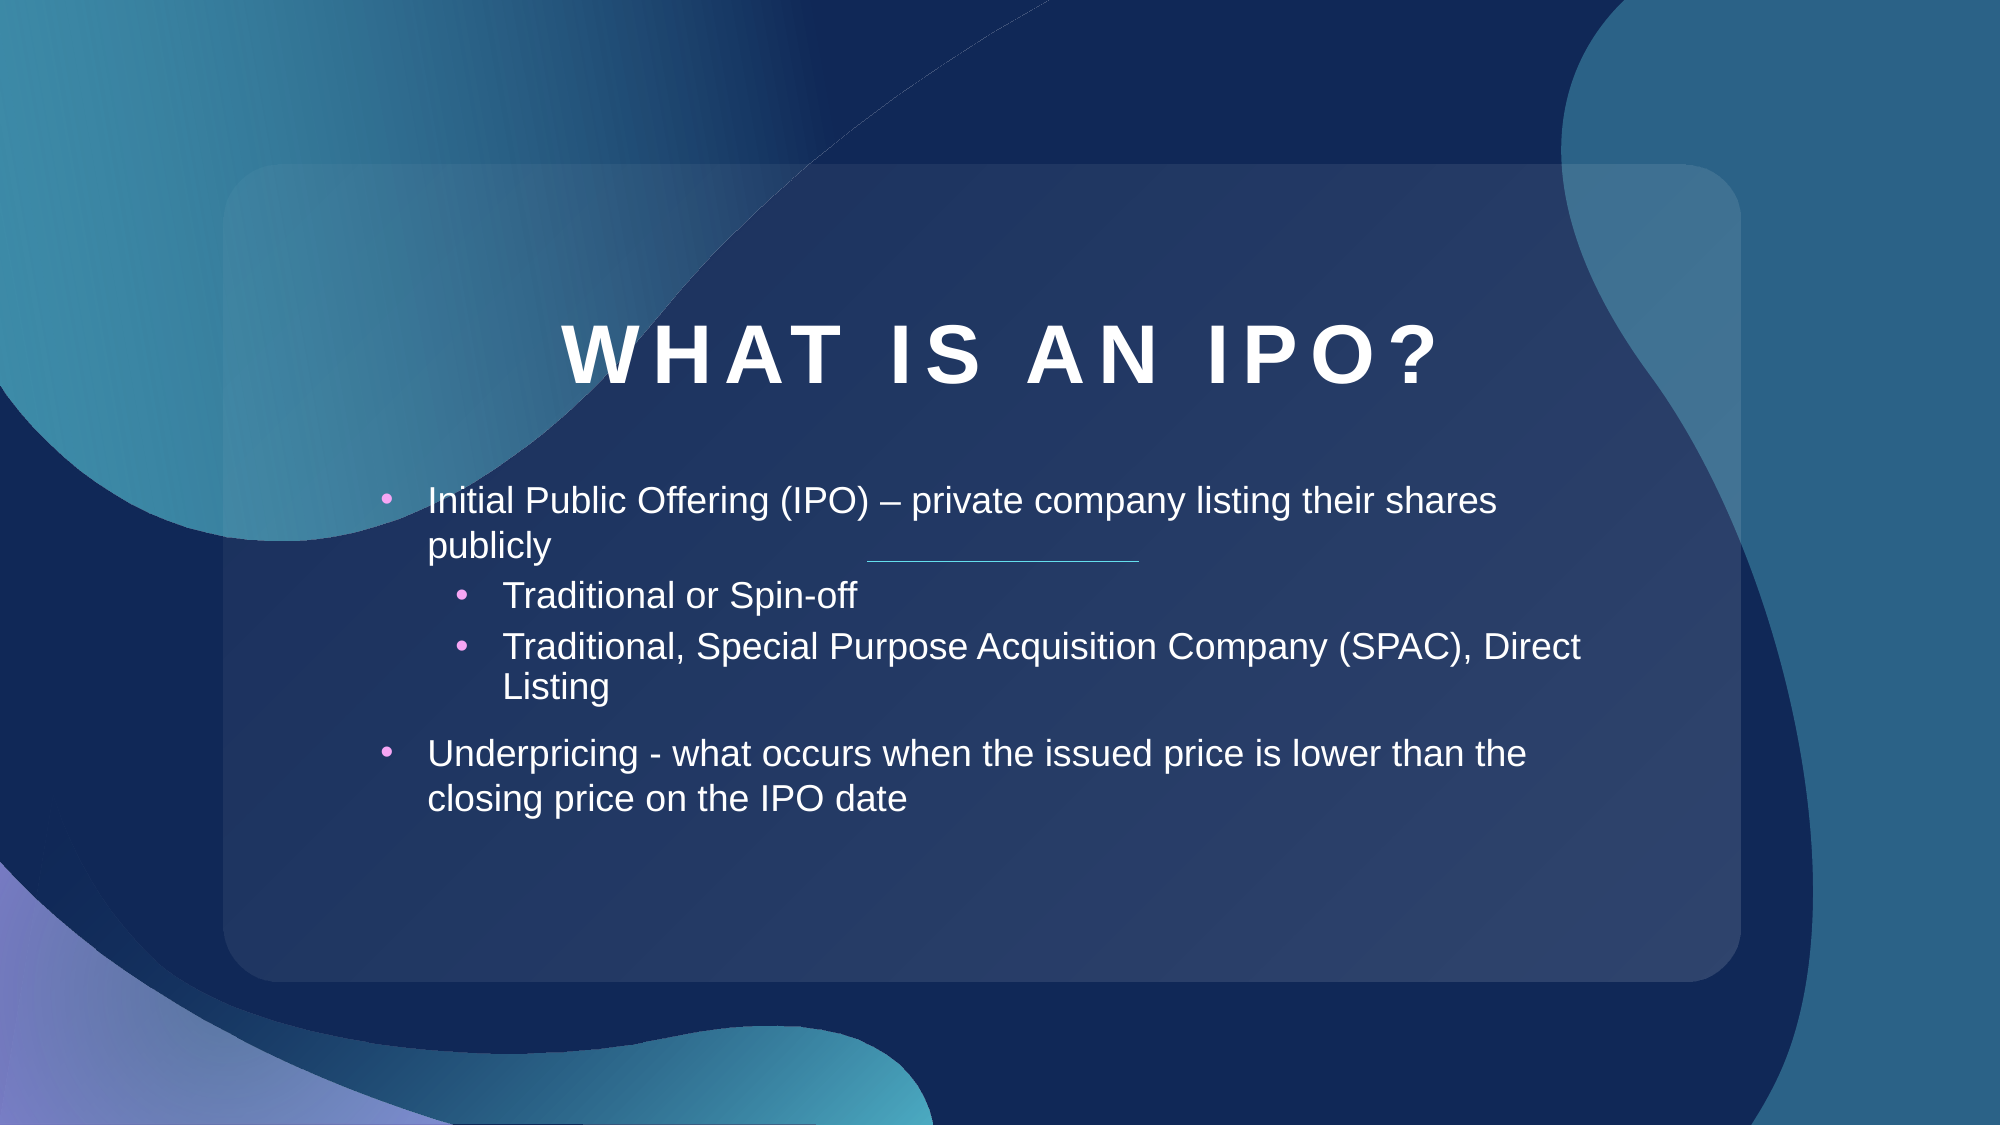

# What is an ipo?
Initial Public Offering (IPO) – private company listing their shares publicly
Traditional or Spin-off
Traditional, Special Purpose Acquisition Company (SPAC), Direct Listing
Underpricing - what occurs when the issued price is lower than the closing price on the IPO date